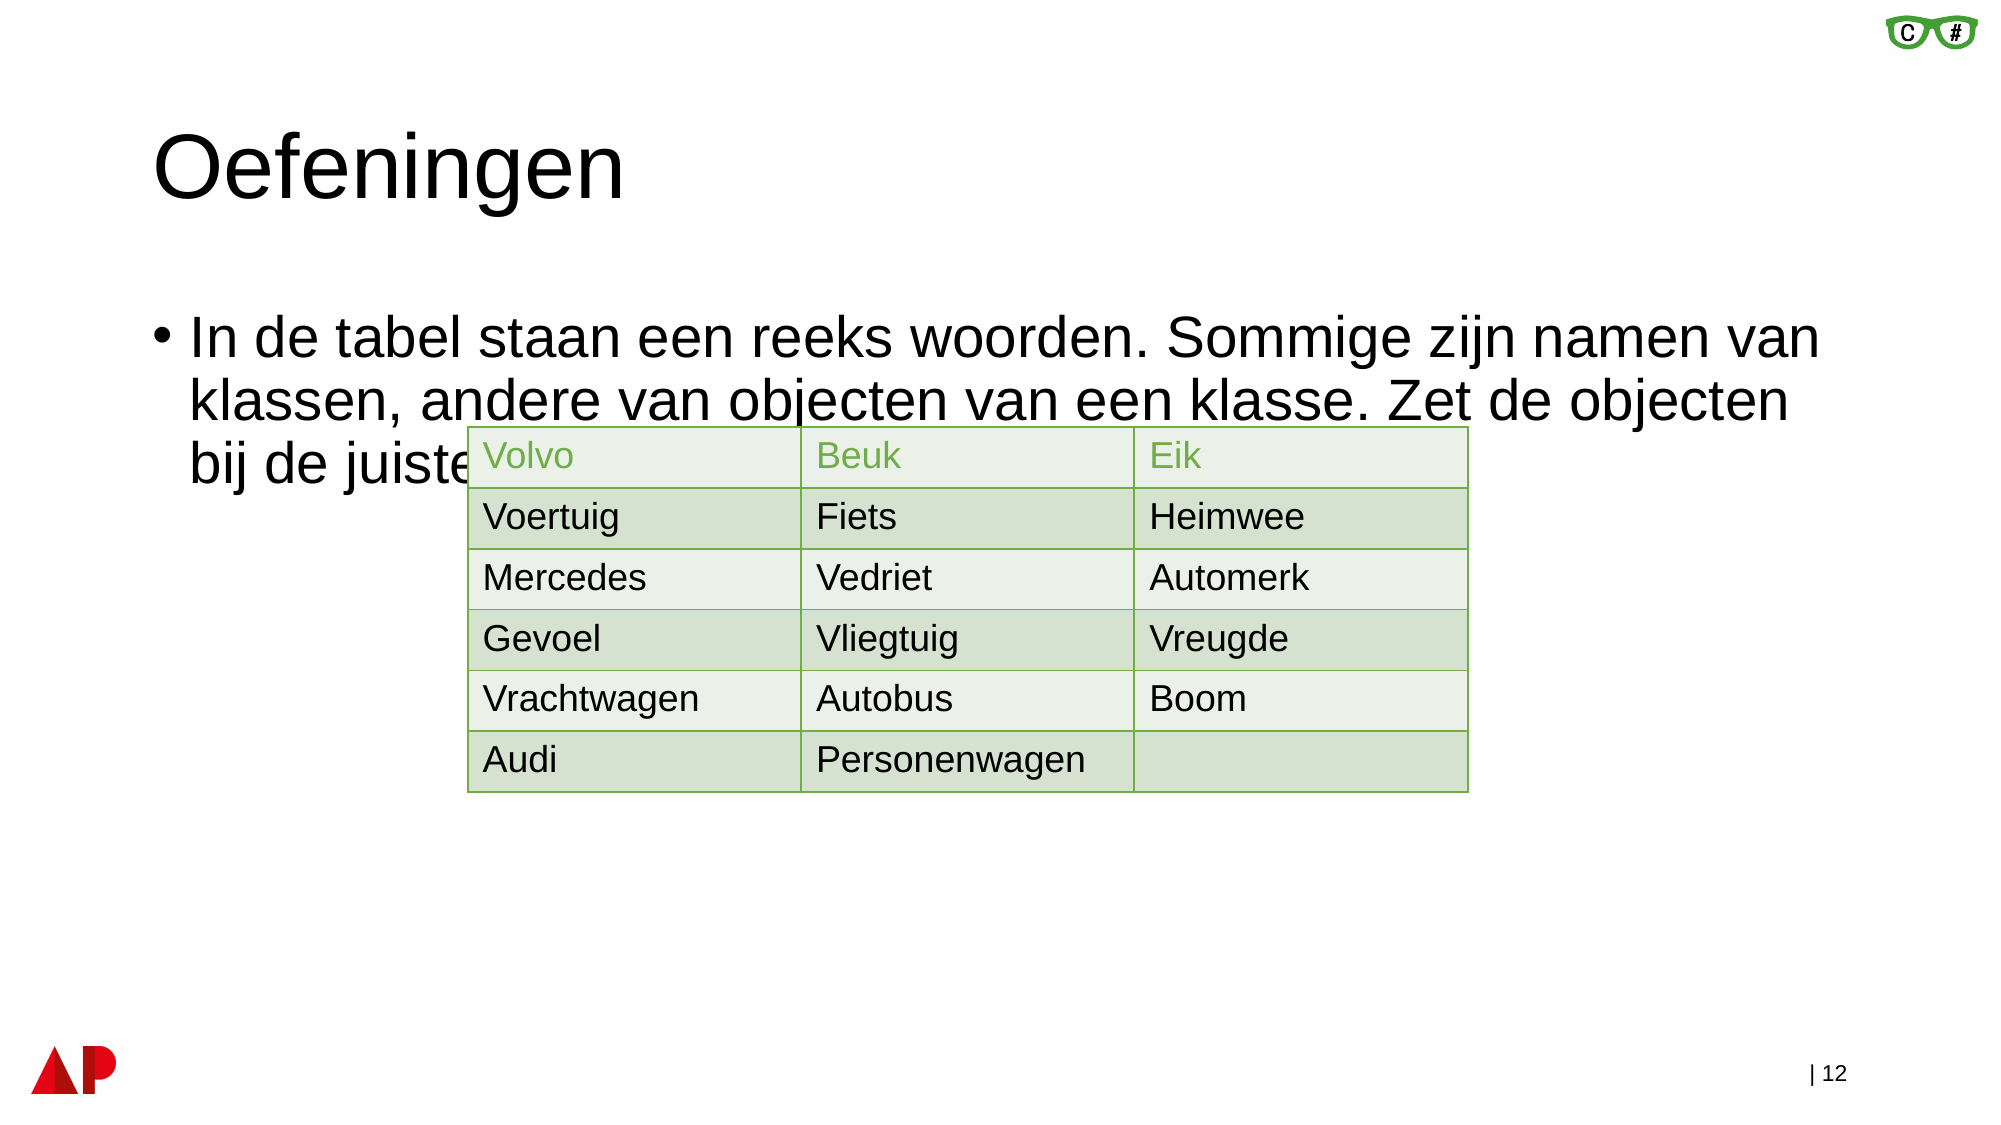

# Oefeningen
In de tabel staan een reeks woorden. Sommige zijn namen van klassen, andere van objecten van een klasse. Zet de objecten bij de juiste klassen.
| Volvo | Beuk | Eik |
| --- | --- | --- |
| Voertuig | Fiets | Heimwee |
| Mercedes | Vedriet | Automerk |
| Gevoel | Vliegtuig | Vreugde |
| Vrachtwagen | Autobus | Boom |
| Audi | Personenwagen |  |
| 12